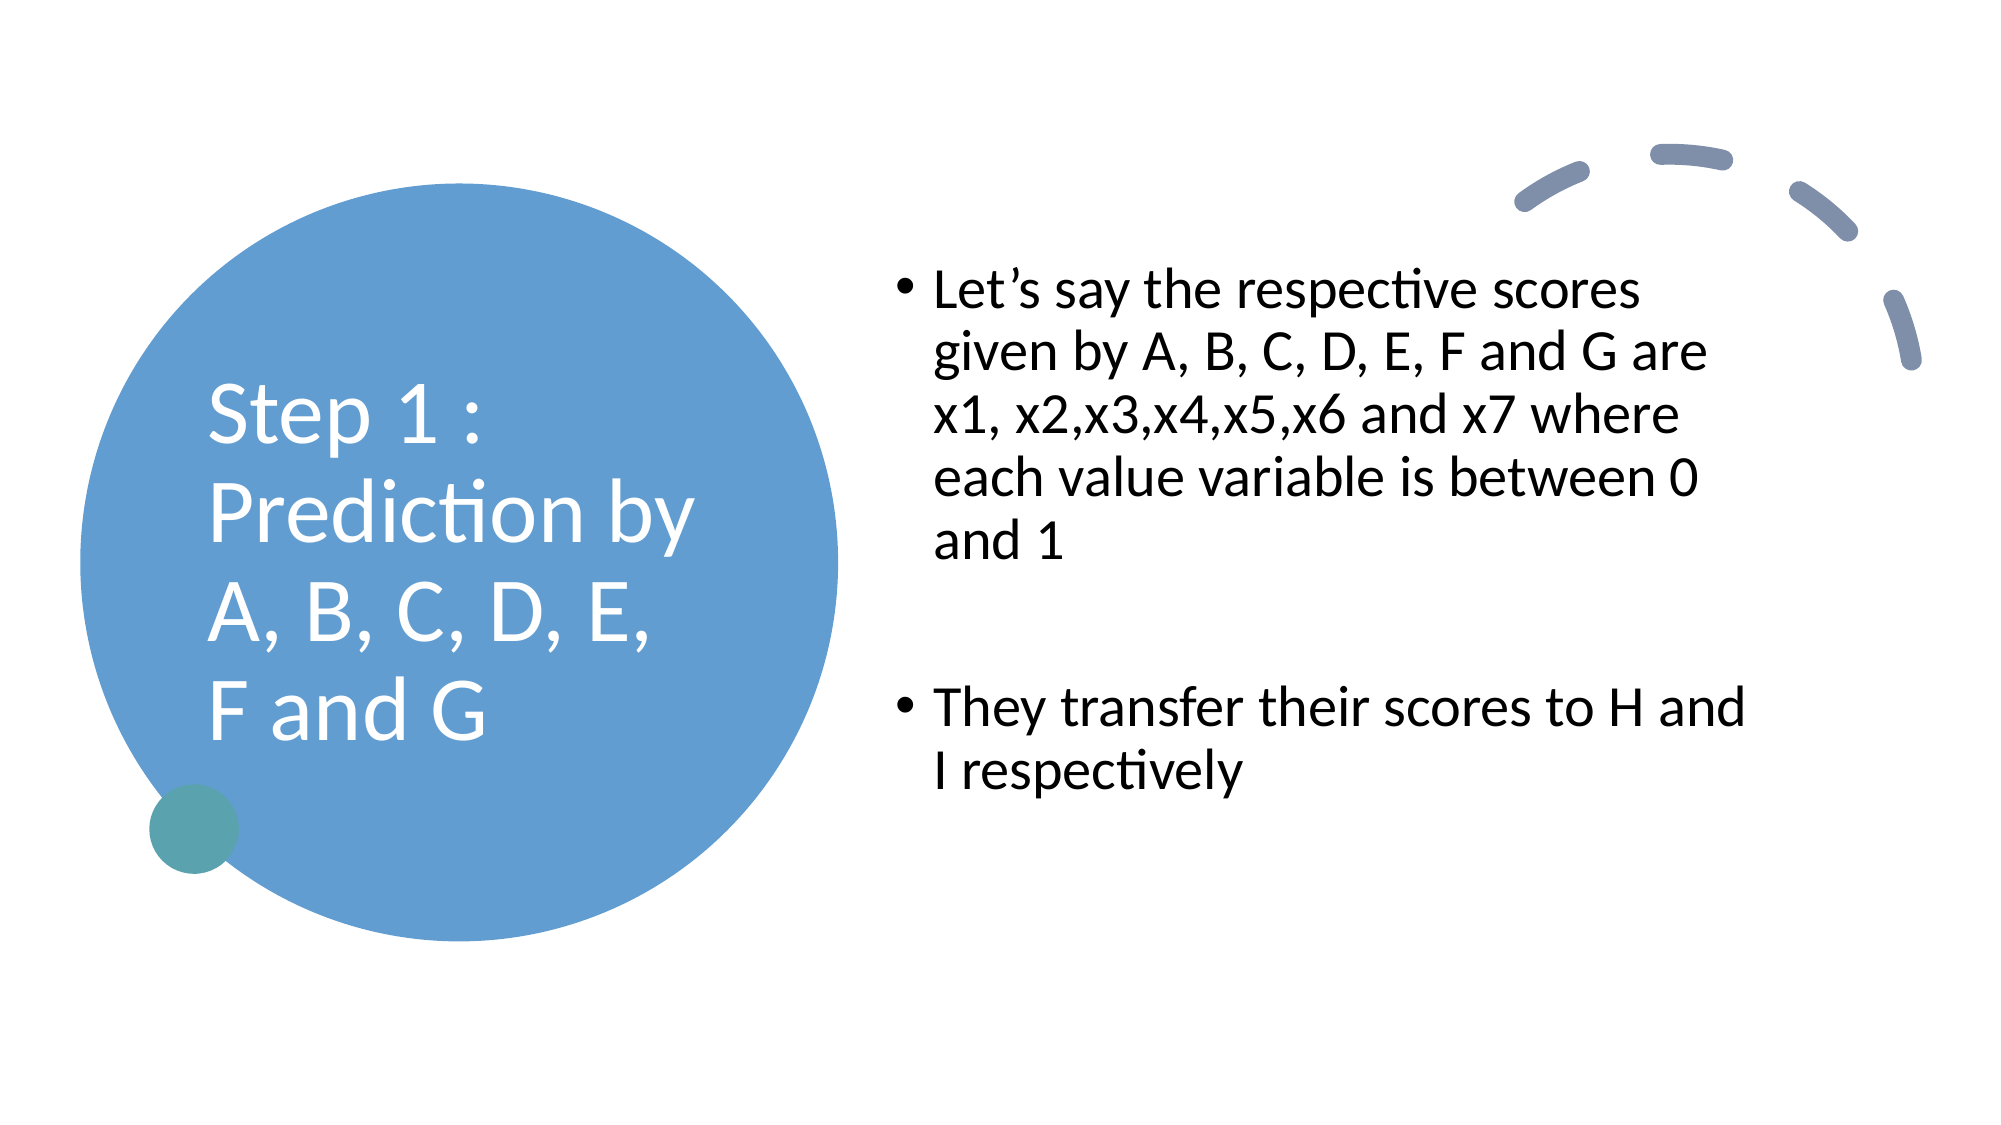

# Step 1 : Prediction by A, B, C, D, E, F and G
Let’s say the respective scores given by A, B, C, D, E, F and G are x1, x2,x3,x4,x5,x6 and x7 where each value variable is between 0 and 1

They transfer their scores to H and I respectively